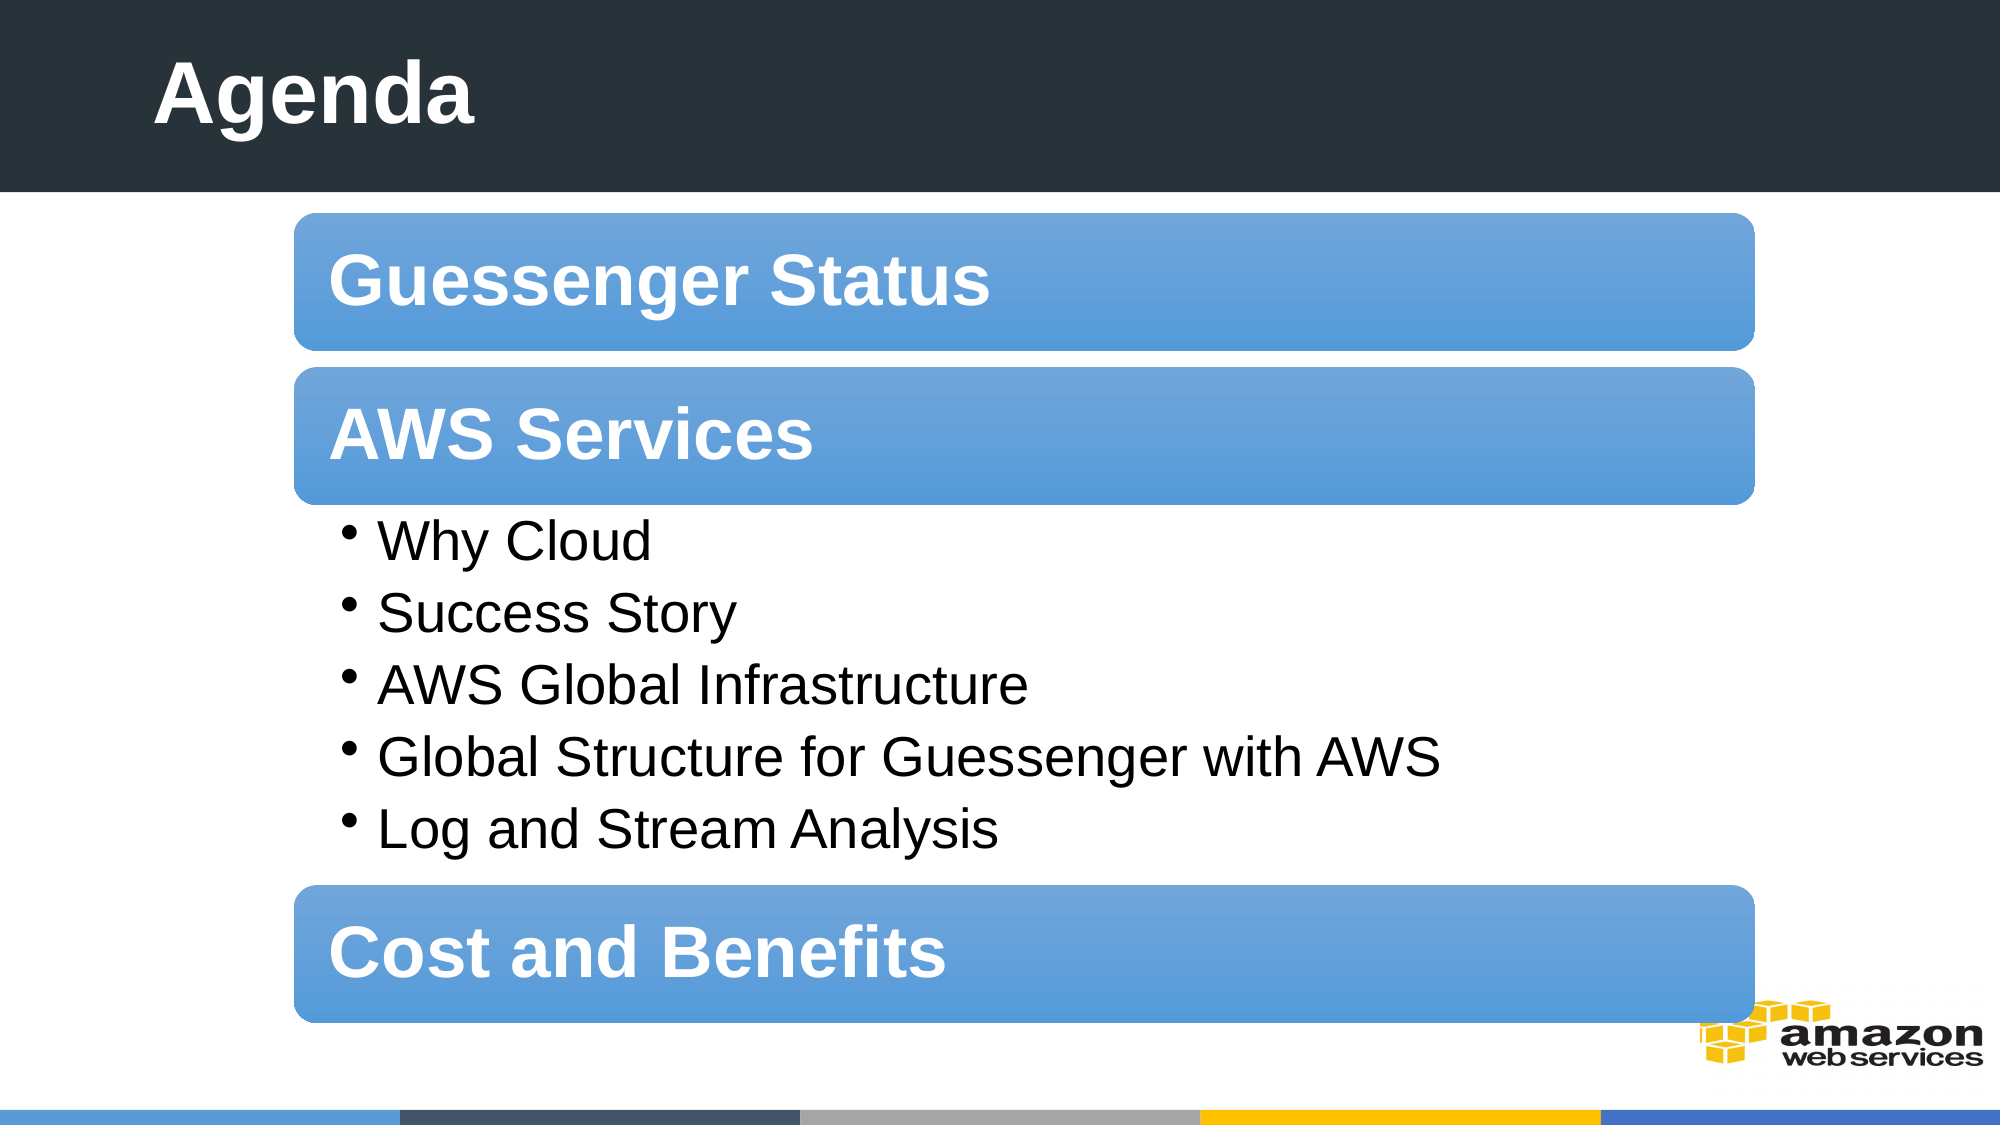

# Agenda
Guessenger Status
AWS Services
Why Cloud
Success Story
AWS Global Infrastructure
Global Structure for Guessenger with AWS
Log and Stream Analysis
Cost and Benefits